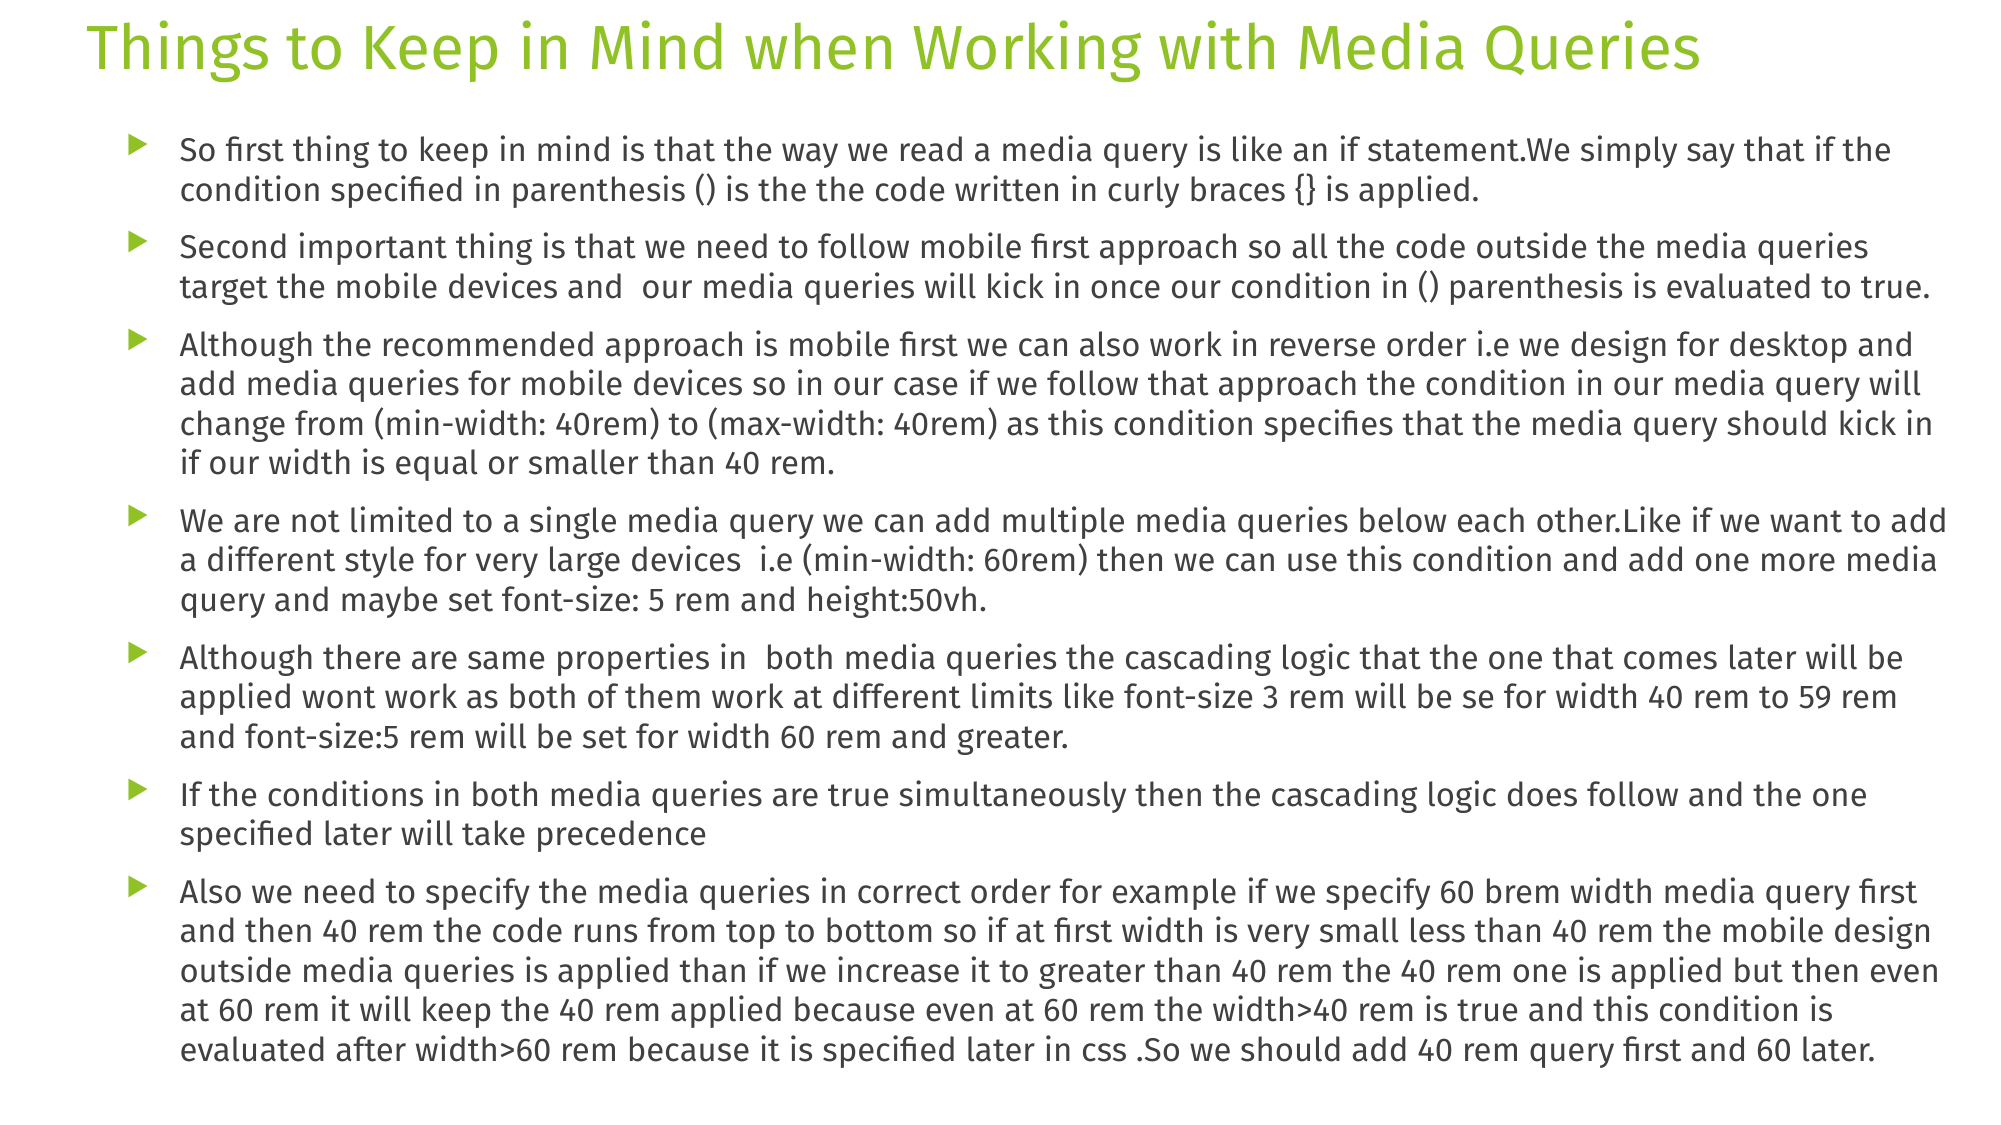

# Things to Keep in Mind when Working with Media Queries
So first thing to keep in mind is that the way we read a media query is like an if statement.We simply say that if the condition specified in parenthesis () is the the code written in curly braces {} is applied.
Second important thing is that we need to follow mobile first approach so all the code outside the media queries target the mobile devices and  our media queries will kick in once our condition in () parenthesis is evaluated to true.
Although the recommended approach is mobile first we can also work in reverse order i.e we design for desktop and add media queries for mobile devices so in our case if we follow that approach the condition in our media query will change from (min-width: 40rem) to (max-width: 40rem) as this condition specifies that the media query should kick in if our width is equal or smaller than 40 rem.
We are not limited to a single media query we can add multiple media queries below each other.Like if we want to add a different style for very large devices  i.e (min-width: 60rem) then we can use this condition and add one more media query and maybe set font-size: 5 rem and height:50vh.
Although there are same properties in  both media queries the cascading logic that the one that comes later will be applied wont work as both of them work at different limits like font-size 3 rem will be se for width 40 rem to 59 rem and font-size:5 rem will be set for width 60 rem and greater.
If the conditions in both media queries are true simultaneously then the cascading logic does follow and the one specified later will take precedence
Also we need to specify the media queries in correct order for example if we specify 60 brem width media query first and then 40 rem the code runs from top to bottom so if at first width is very small less than 40 rem the mobile design outside media queries is applied than if we increase it to greater than 40 rem the 40 rem one is applied but then even at 60 rem it will keep the 40 rem applied because even at 60 rem the width>40 rem is true and this condition is evaluated after width>60 rem because it is specified later in css .So we should add 40 rem query first and 60 later.